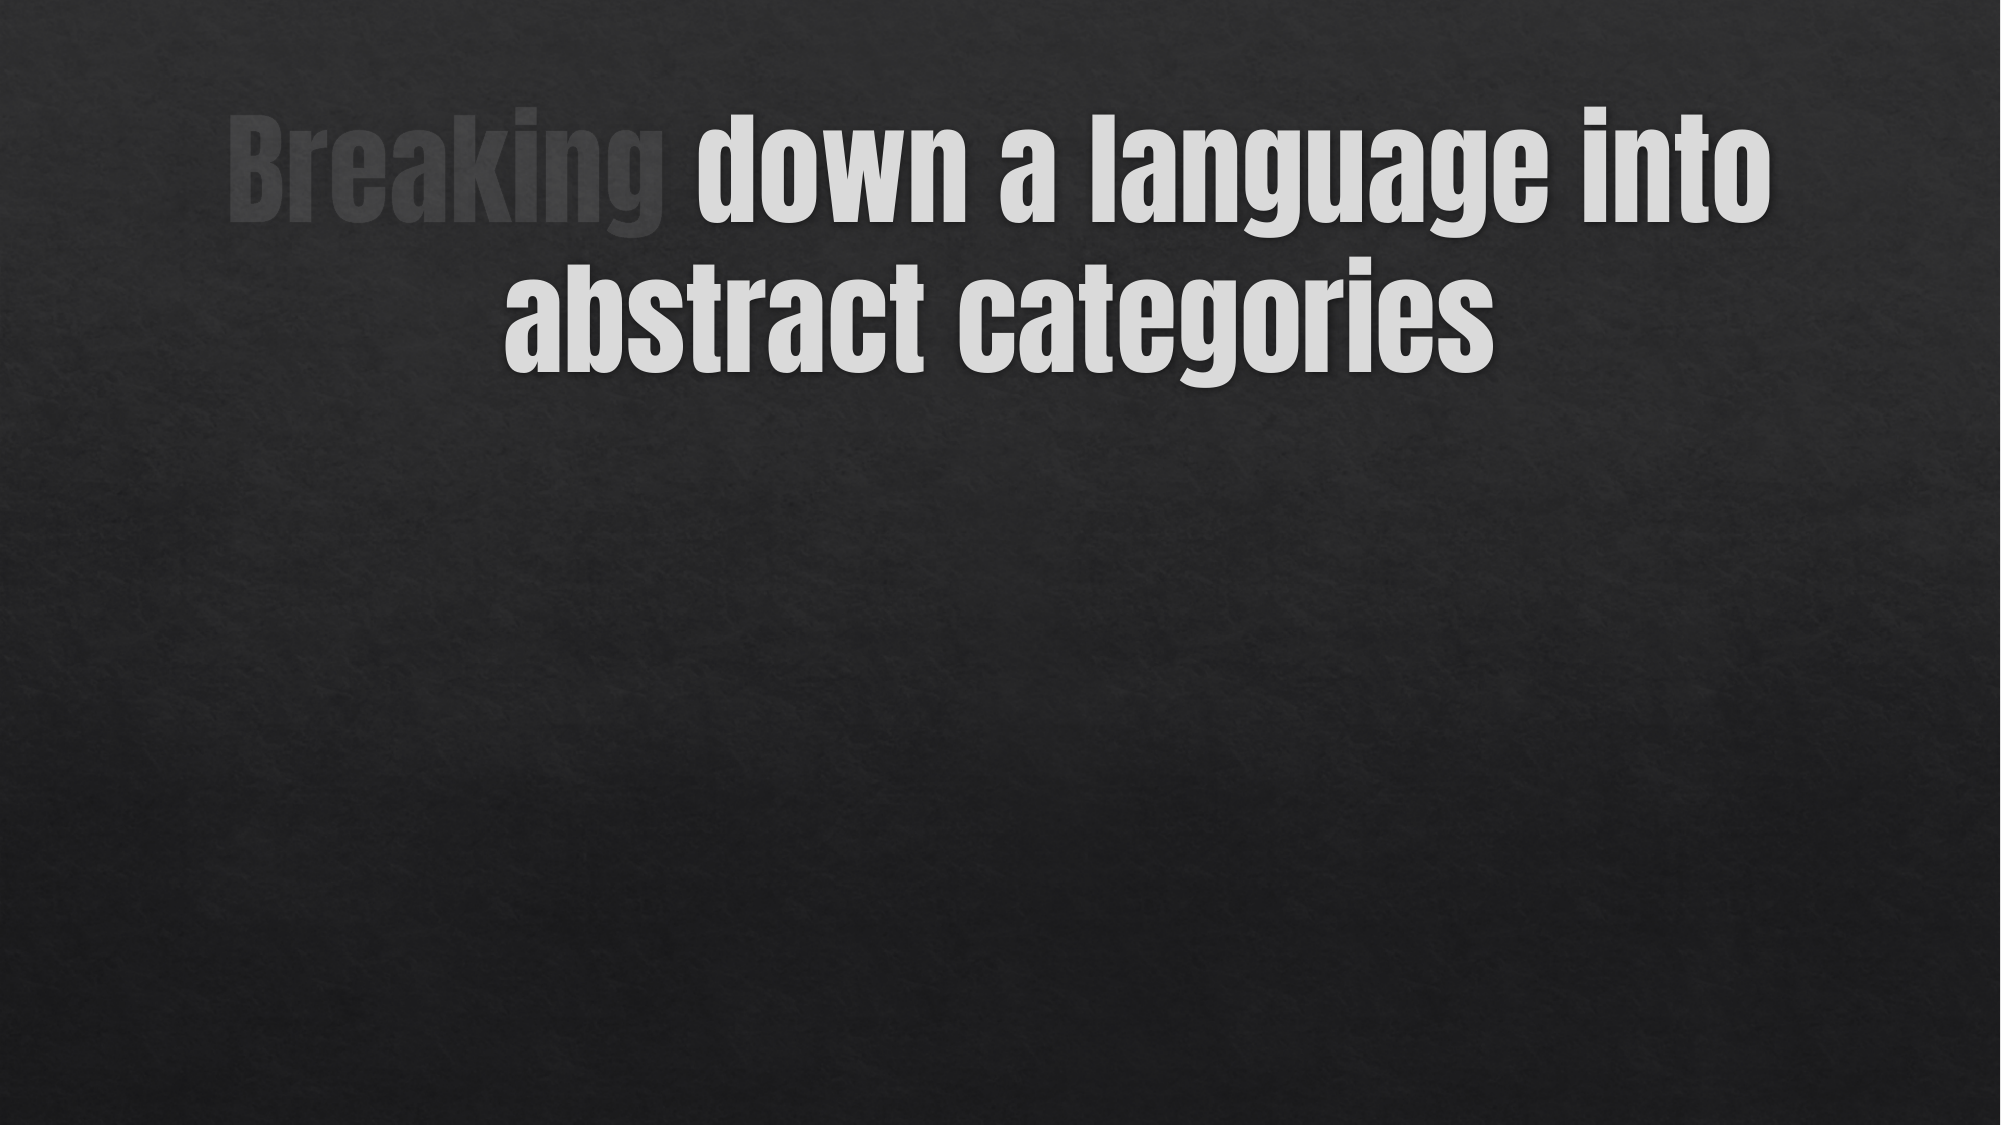

Breaking down a language into abstract categories